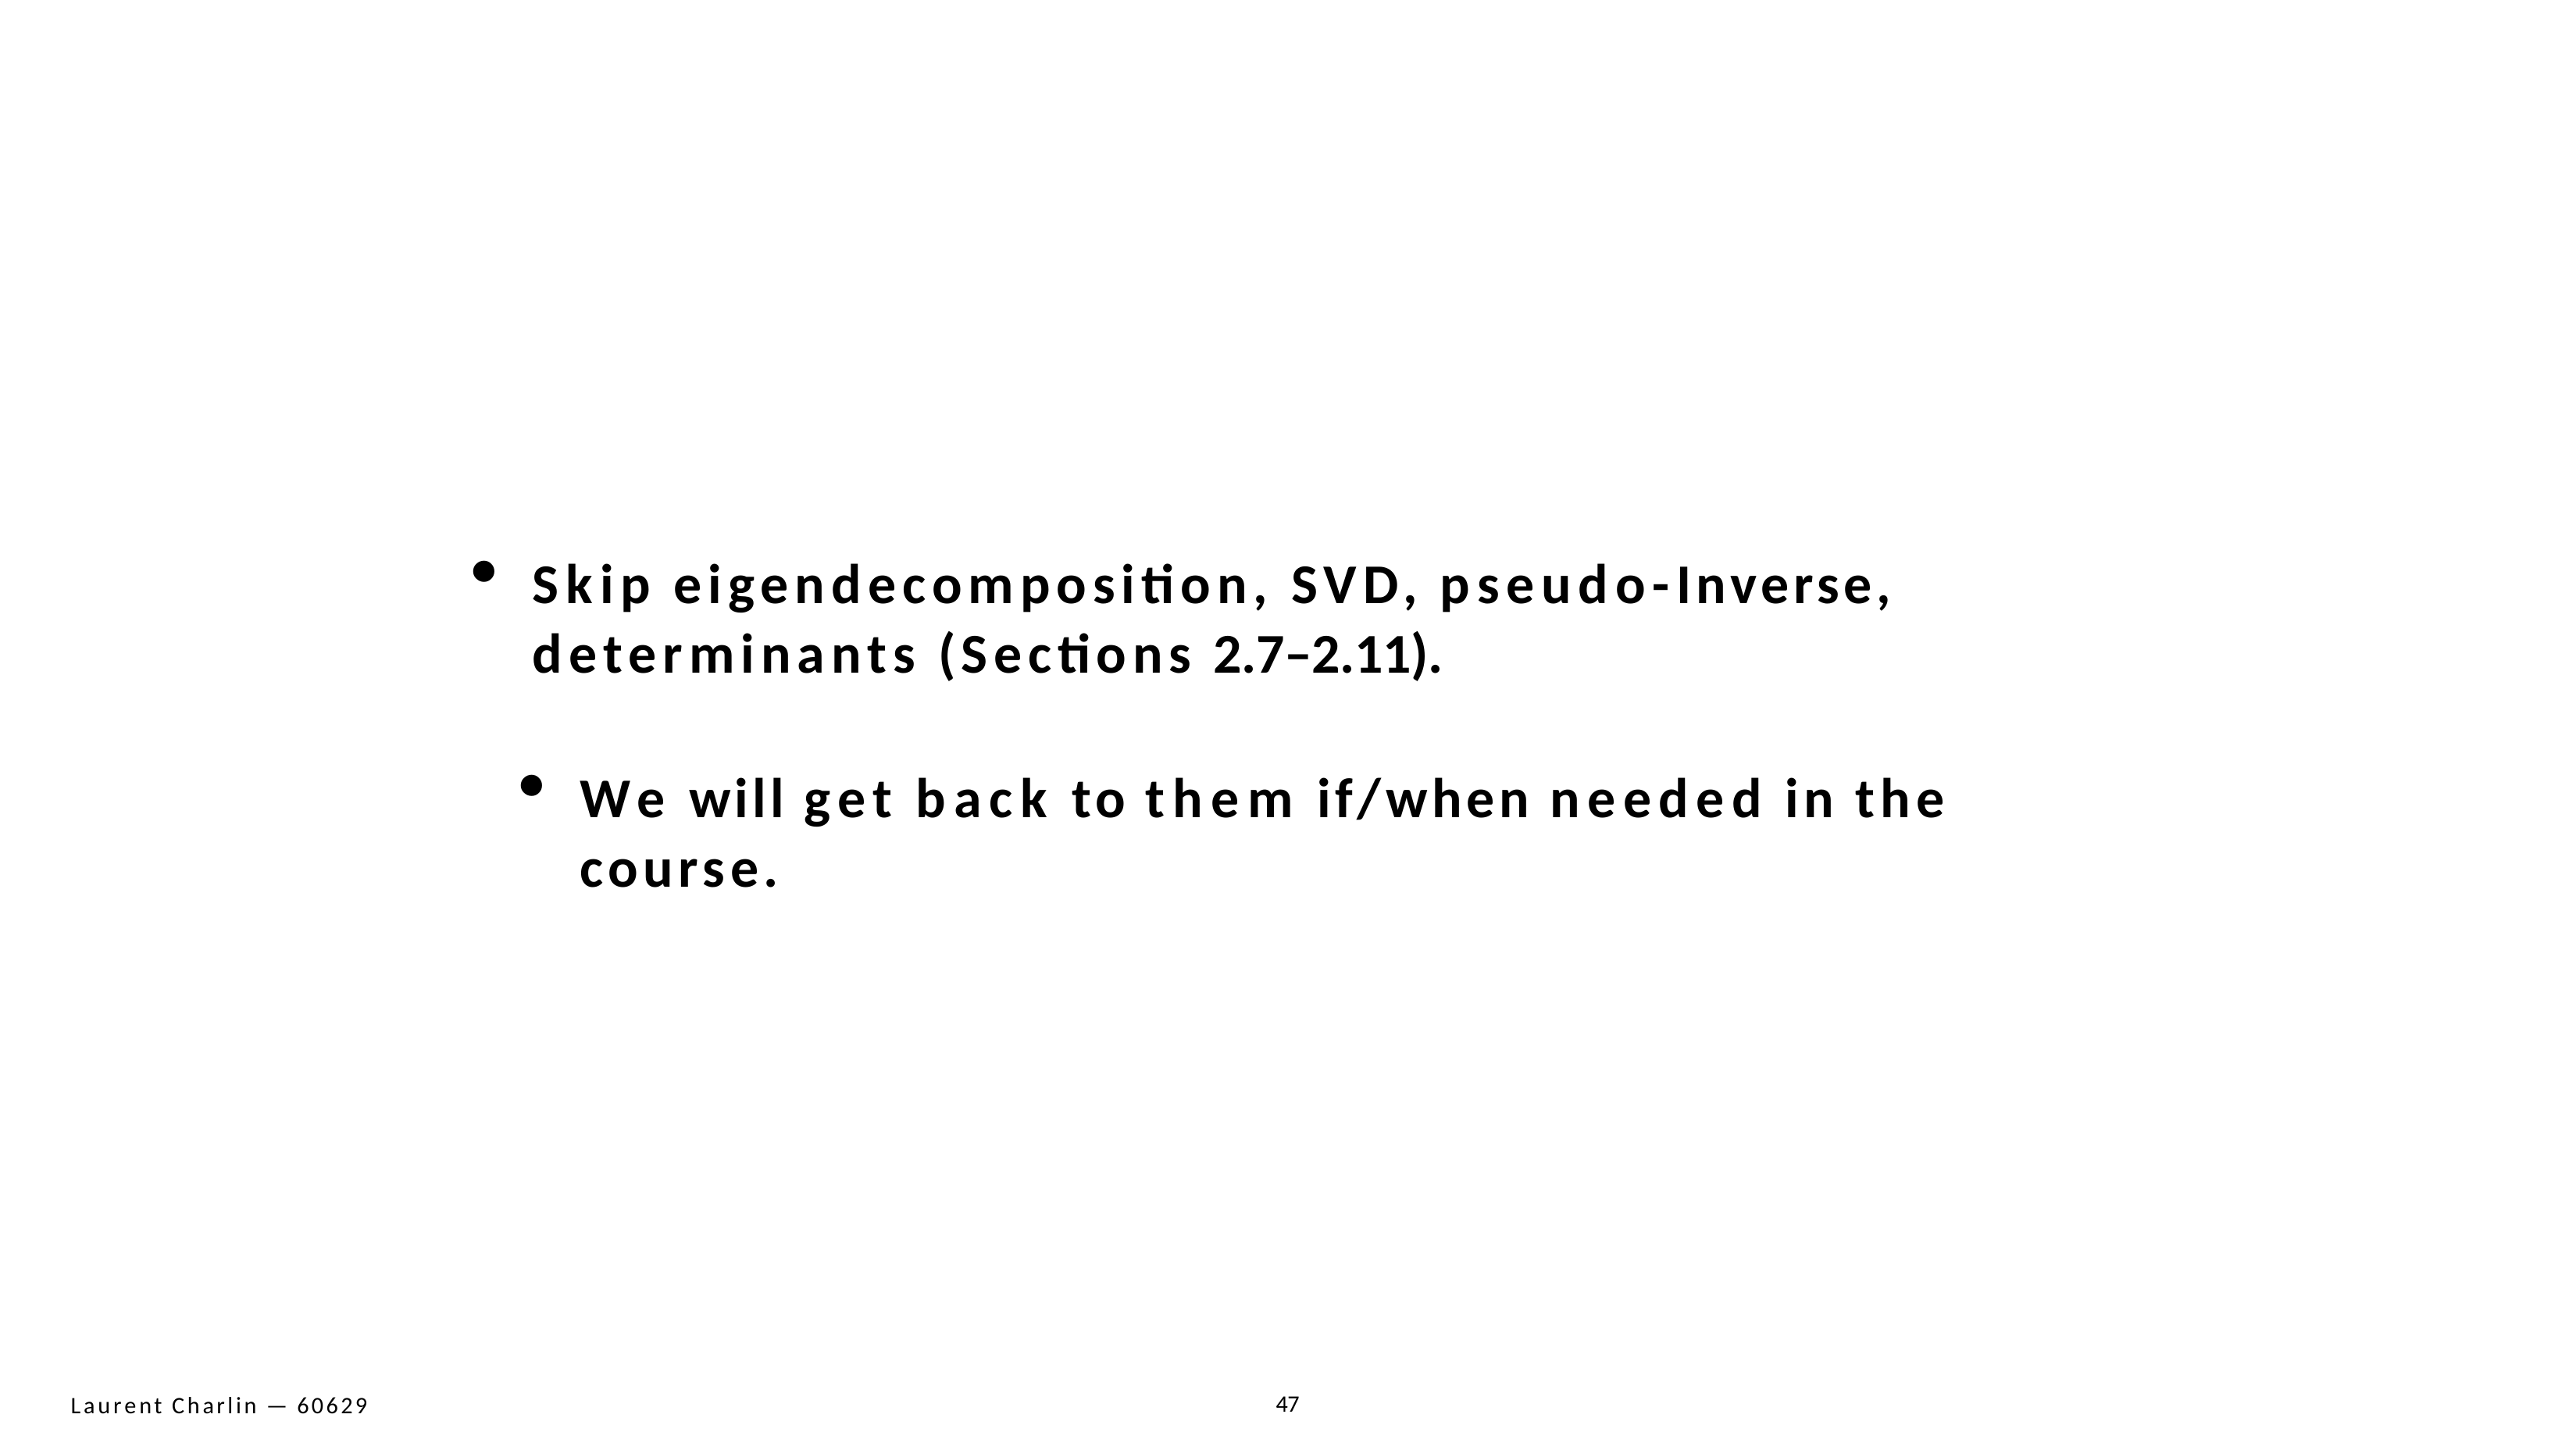

Skip eigendecomposition, SVD, pseudo-Inverse, determinants (Sections 2.7–2.11).

We will get back to them if/when needed in the course.
47
Laurent Charlin — 60629